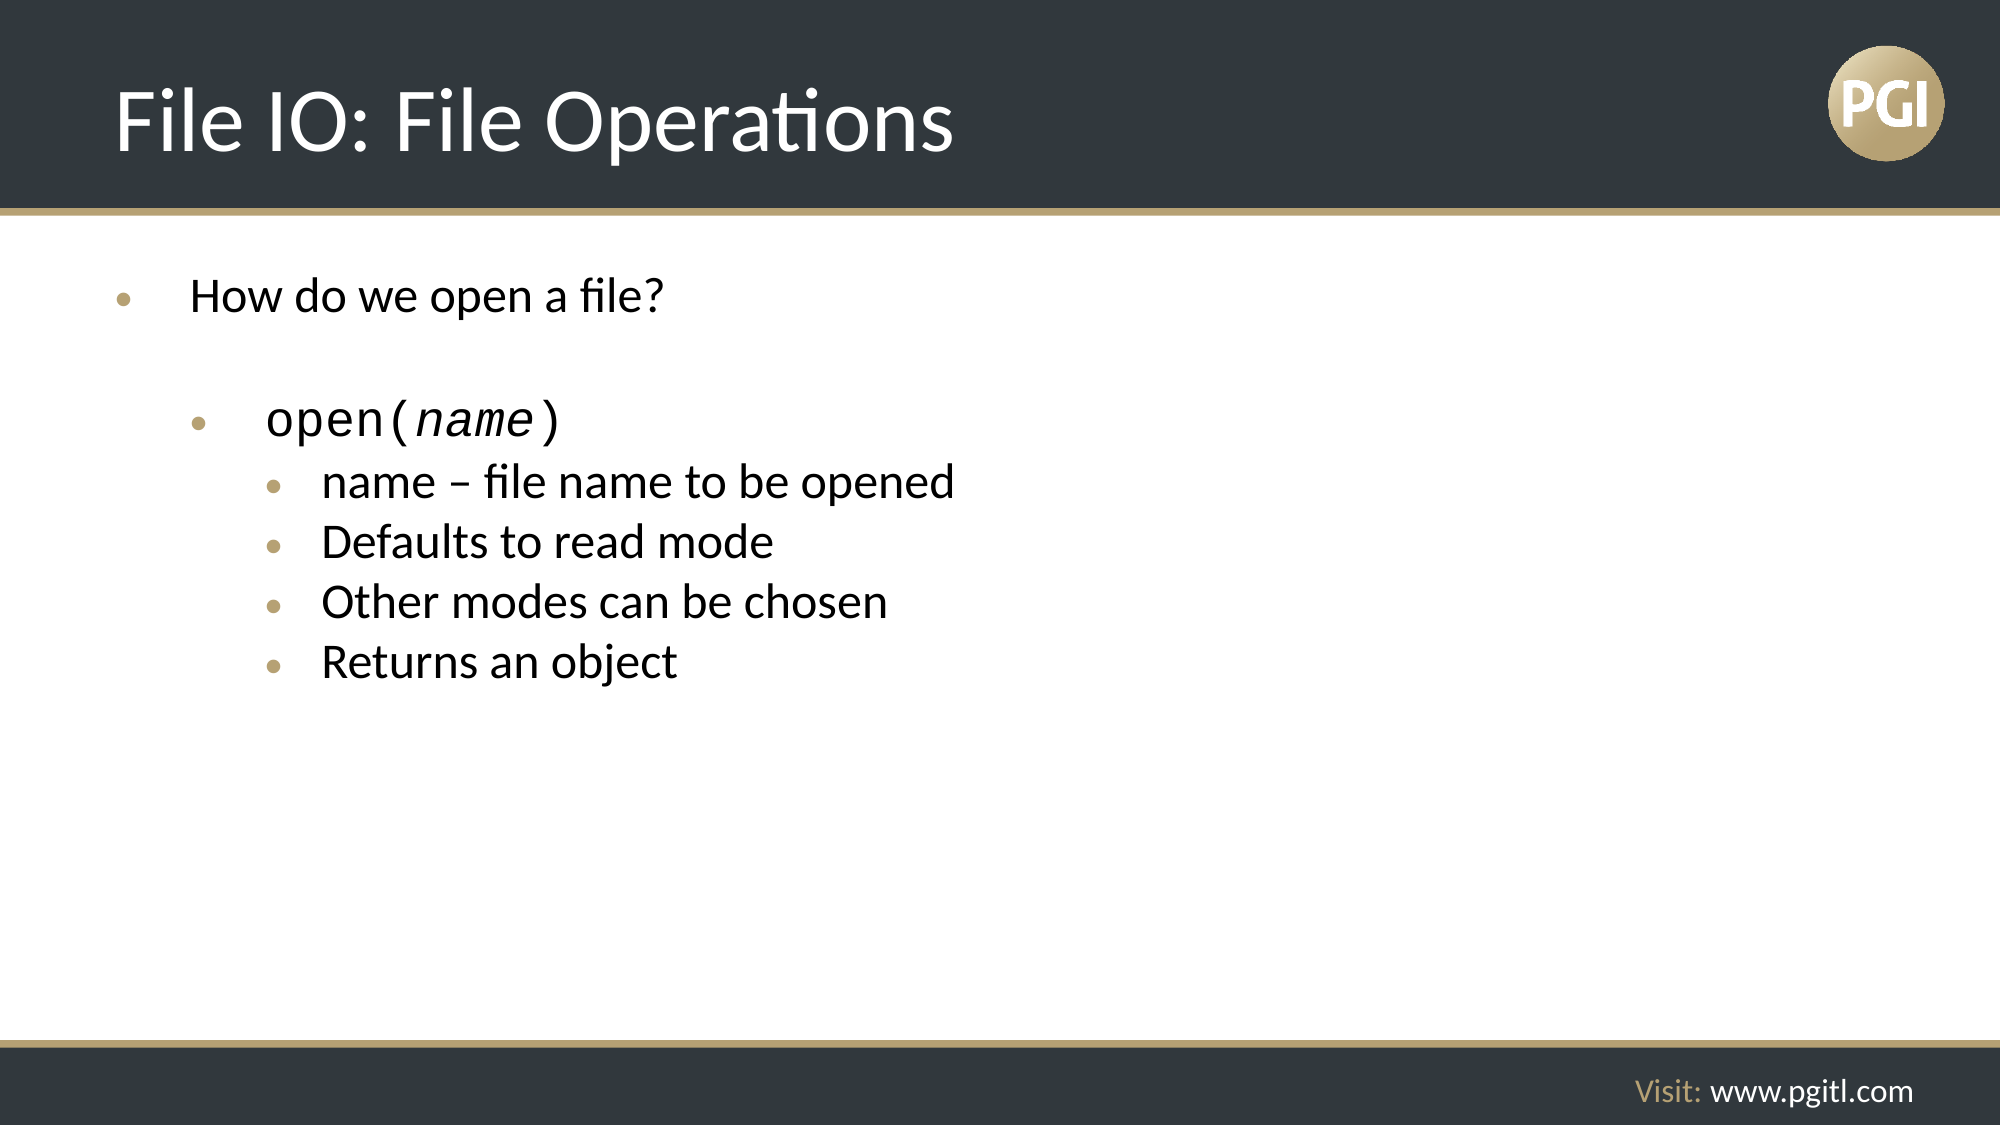

# File IO: File Operations
How do we open a file?

open(name)
name – file name to be opened
Defaults to read mode
Other modes can be chosen
Returns an object